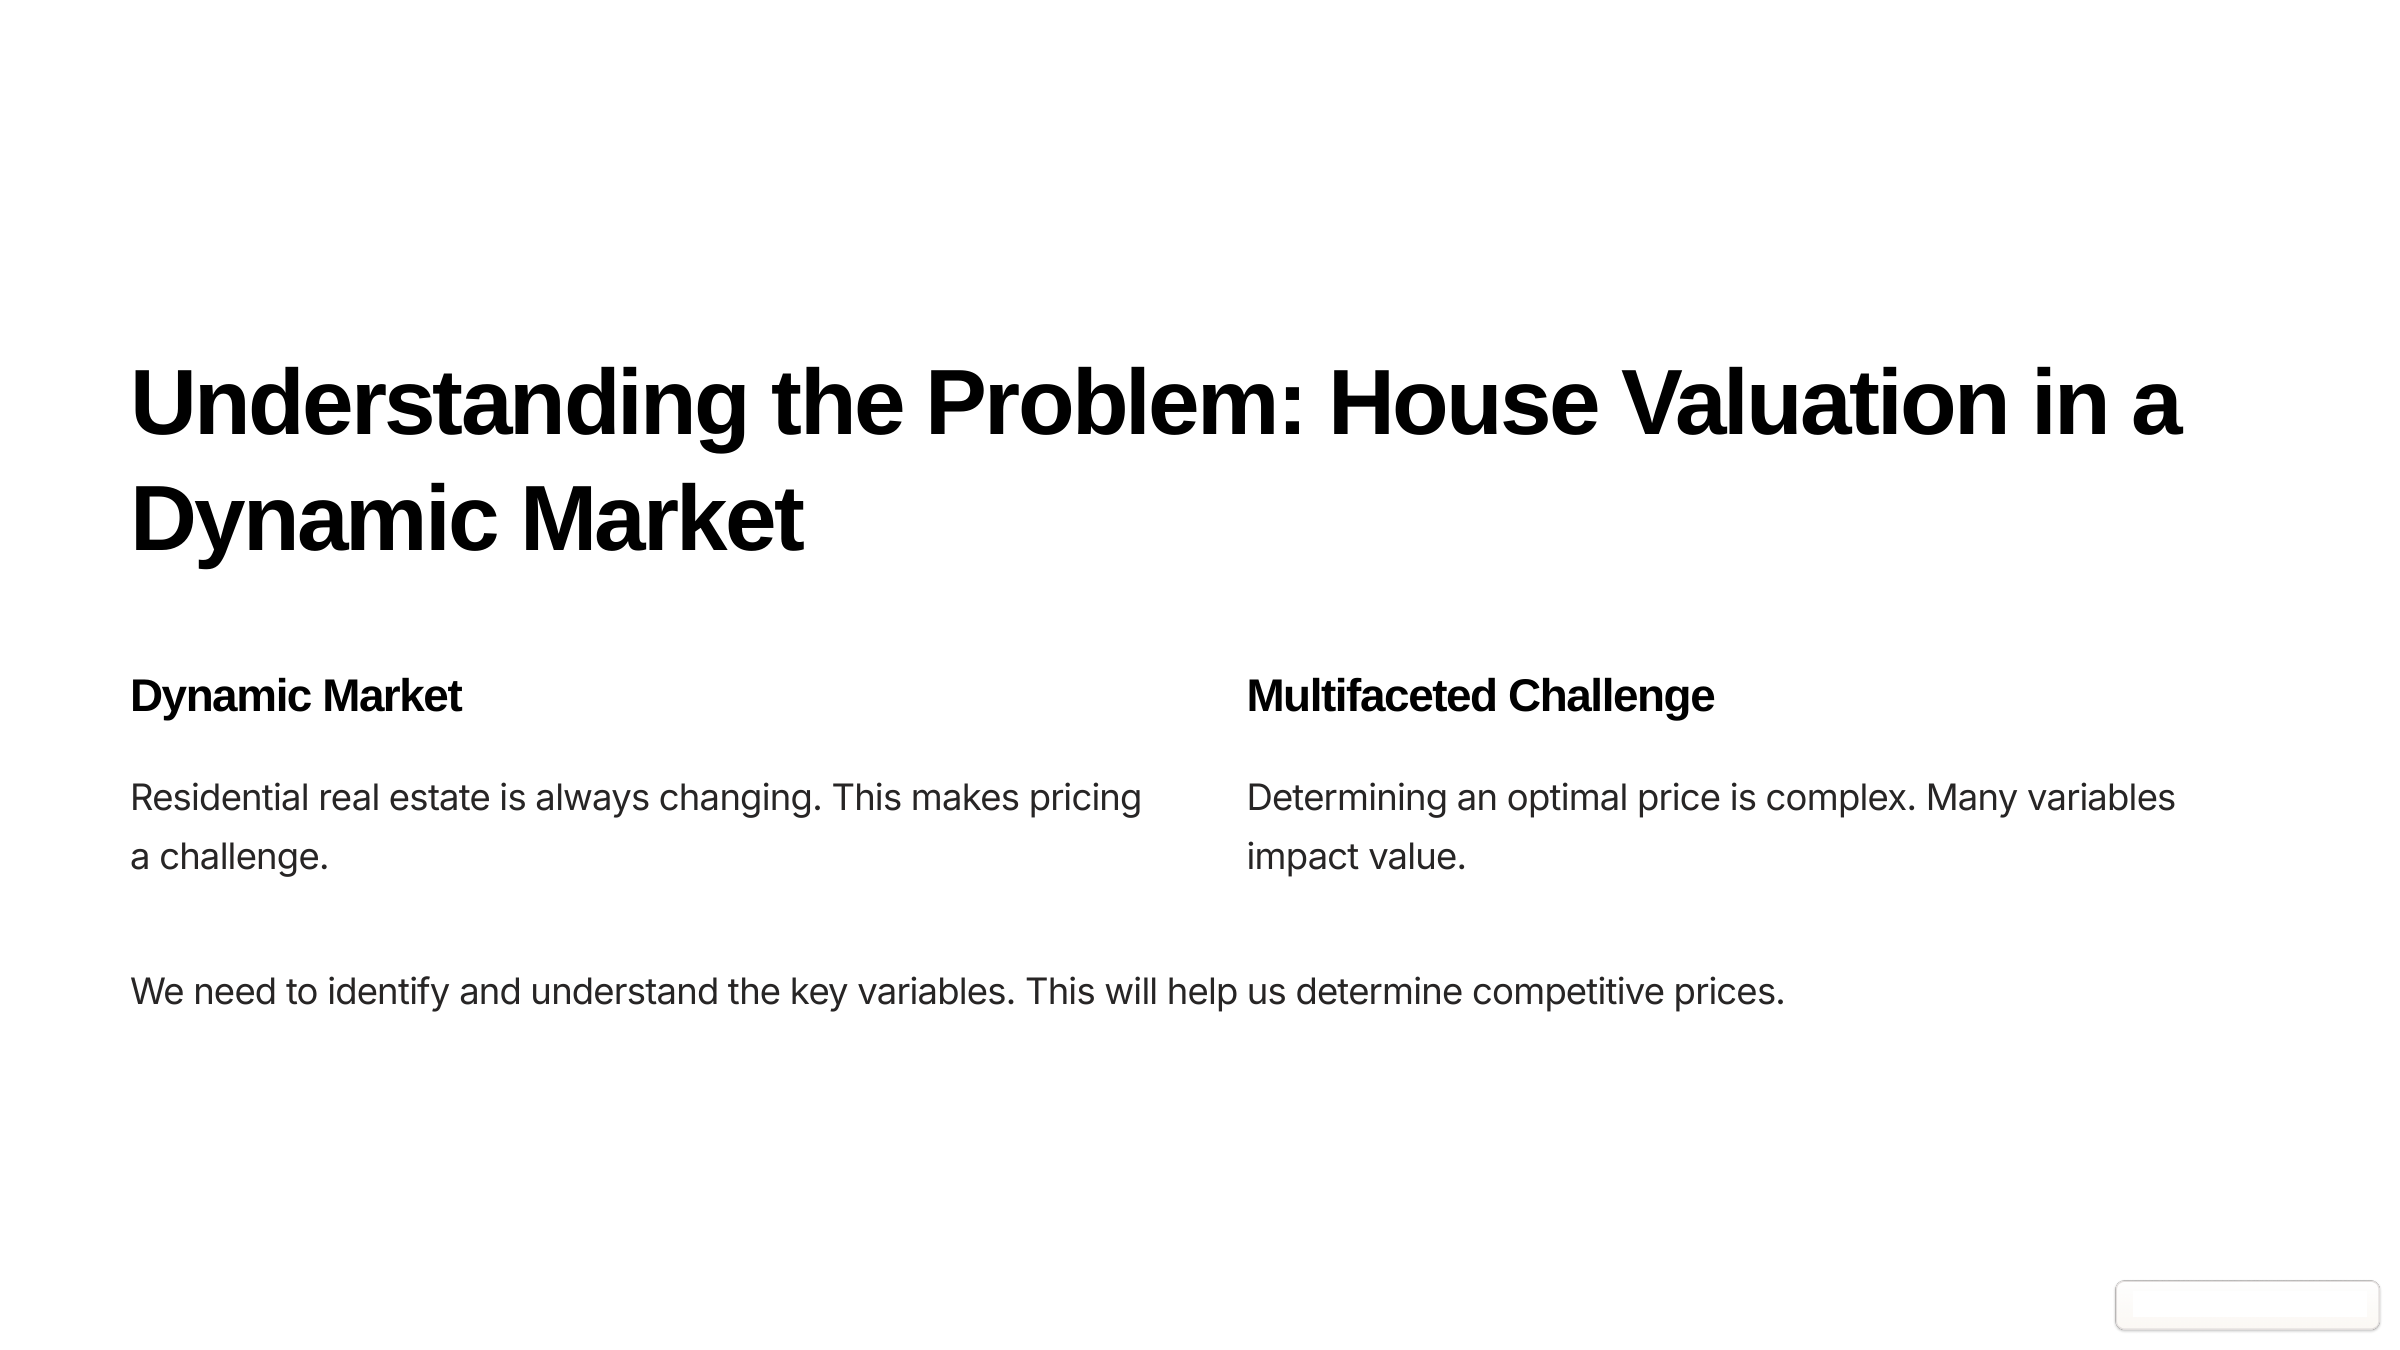

Understanding the Problem: House Valuation in a Dynamic Market
Dynamic Market
Multifaceted Challenge
Residential real estate is always changing. This makes pricing a challenge.
Determining an optimal price is complex. Many variables impact value.
We need to identify and understand the key variables. This will help us determine competitive prices.